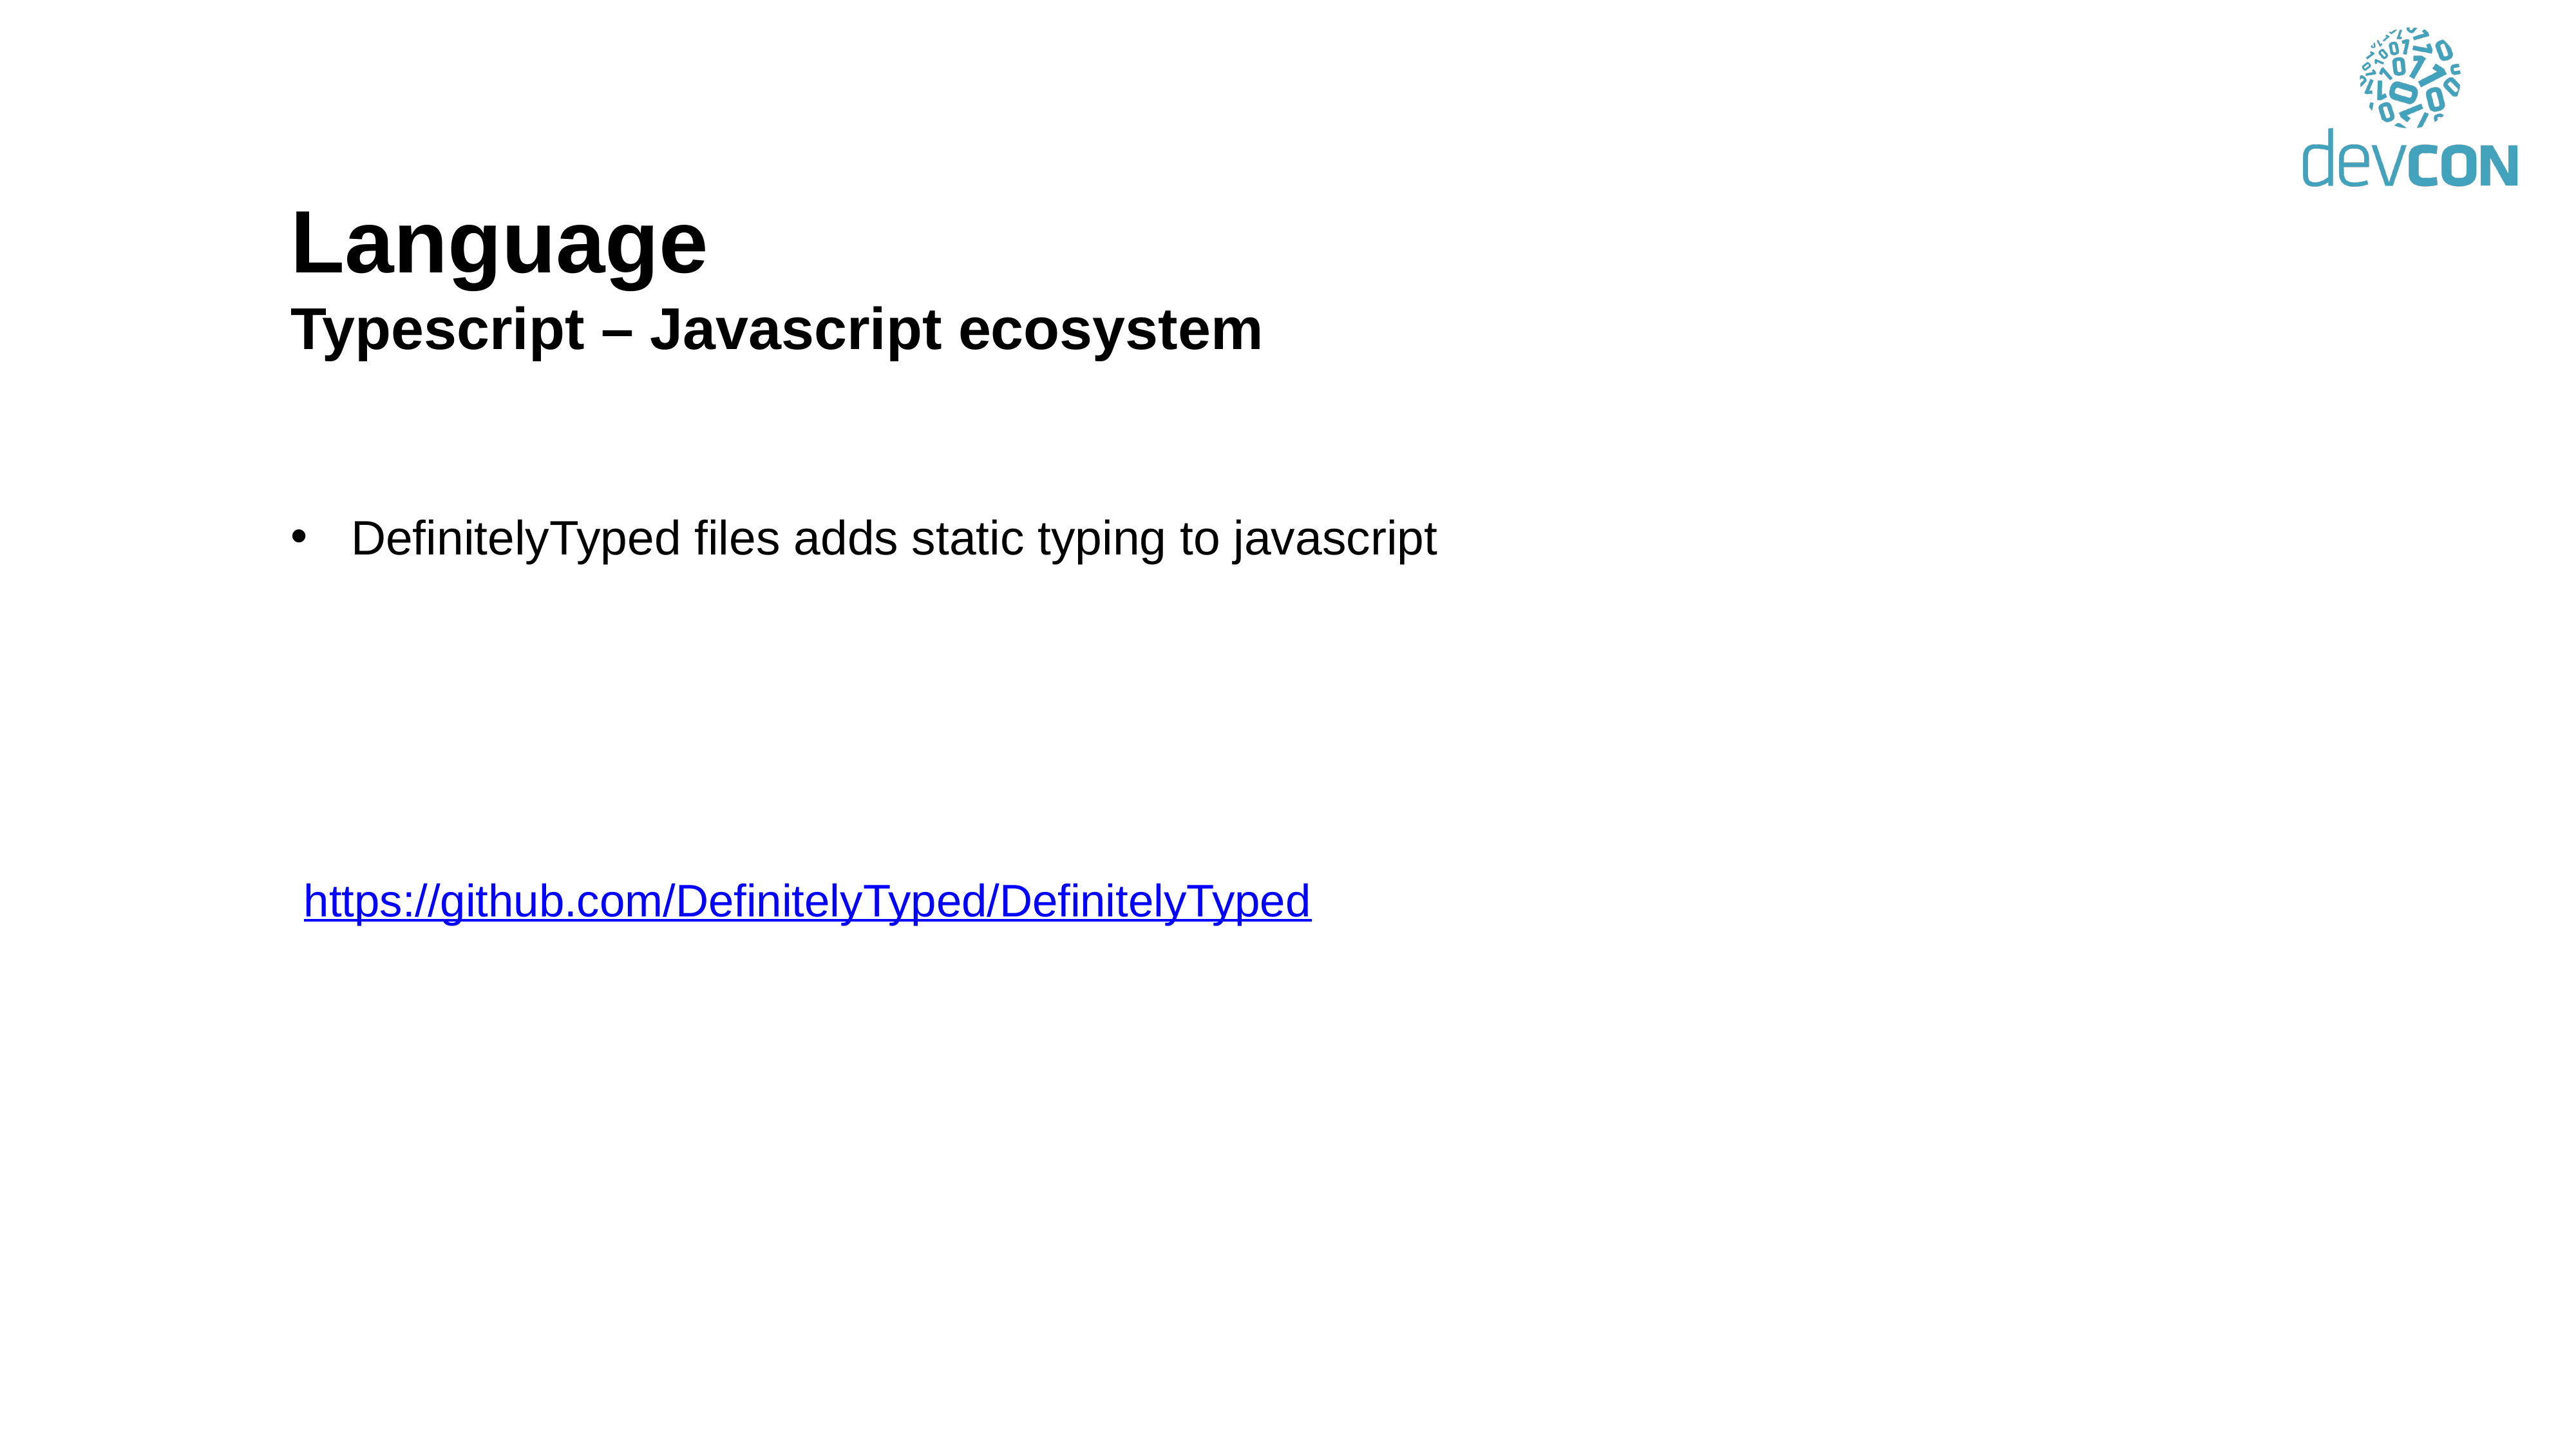

# Language Typescript – Javascript ecosystem

DefinitelyTyped files adds static typing to javascript
https://github.com/DefinitelyTyped/DefinitelyTyped